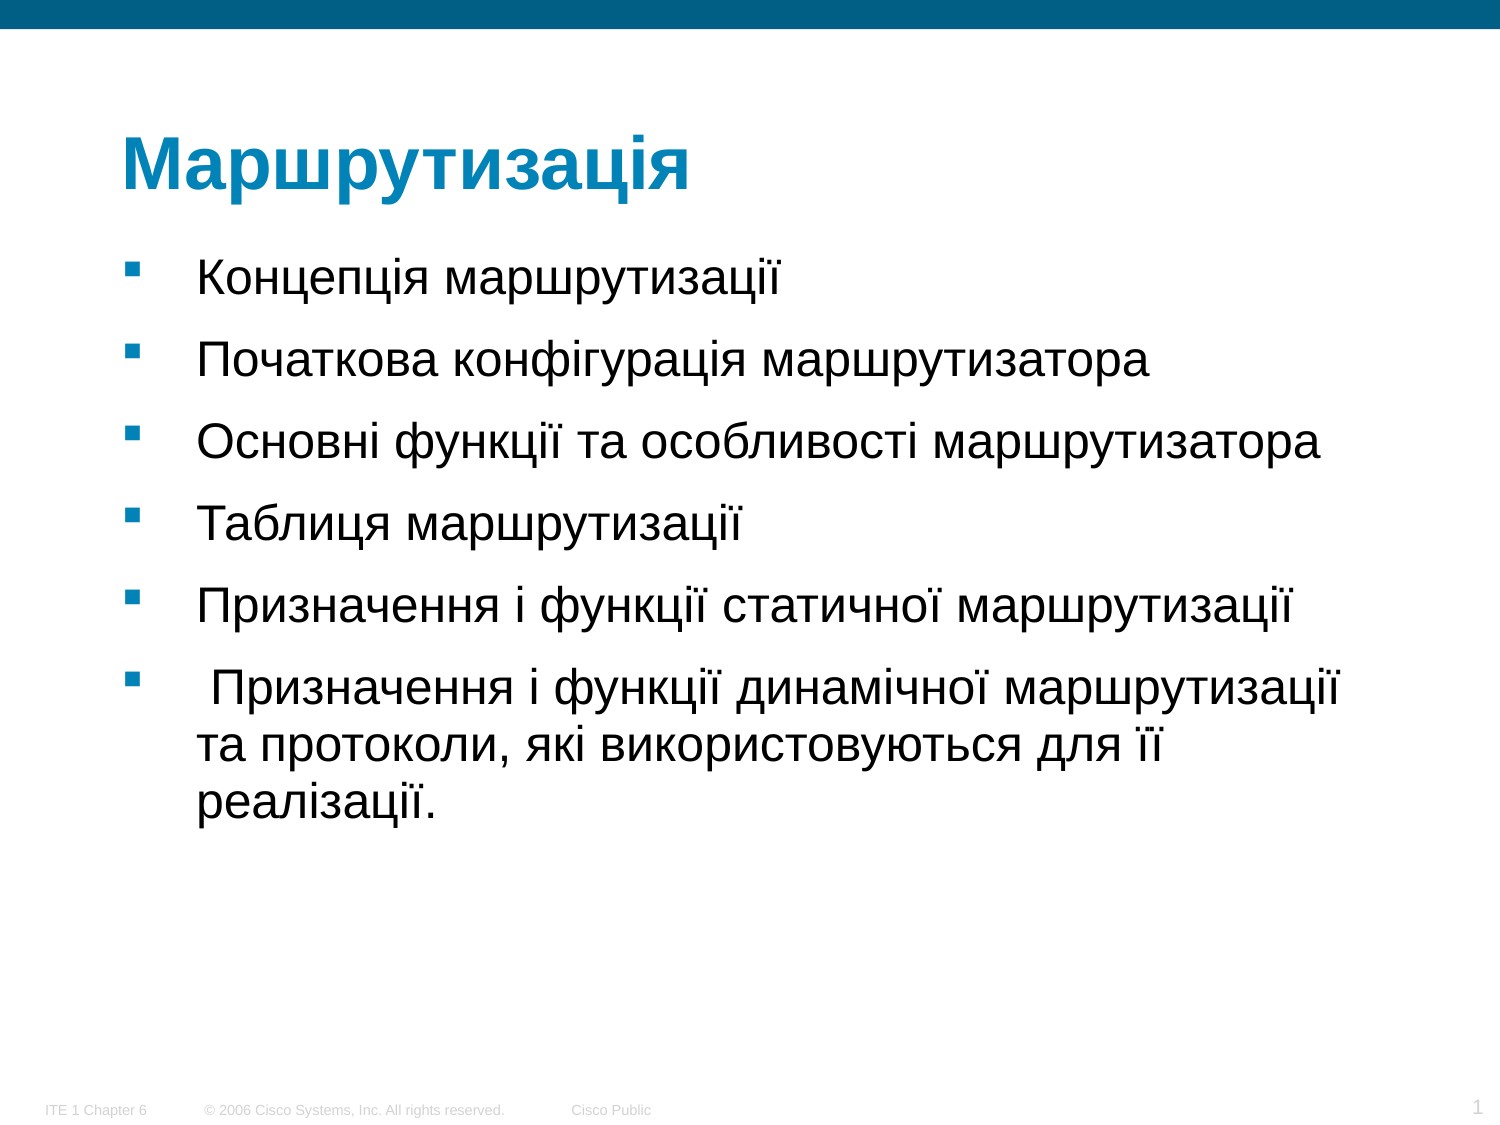

# Маршрутизація
Концепція маршрутизації
Початкова конфігурація маршрутизатора
Основні функції та особливості маршрутизатора
Таблиця маршрутизації
Призначення і функції статичної маршрутизації
 Призначення і функції динамічної маршрутизації та протоколи, які використовуються для її реалізації.